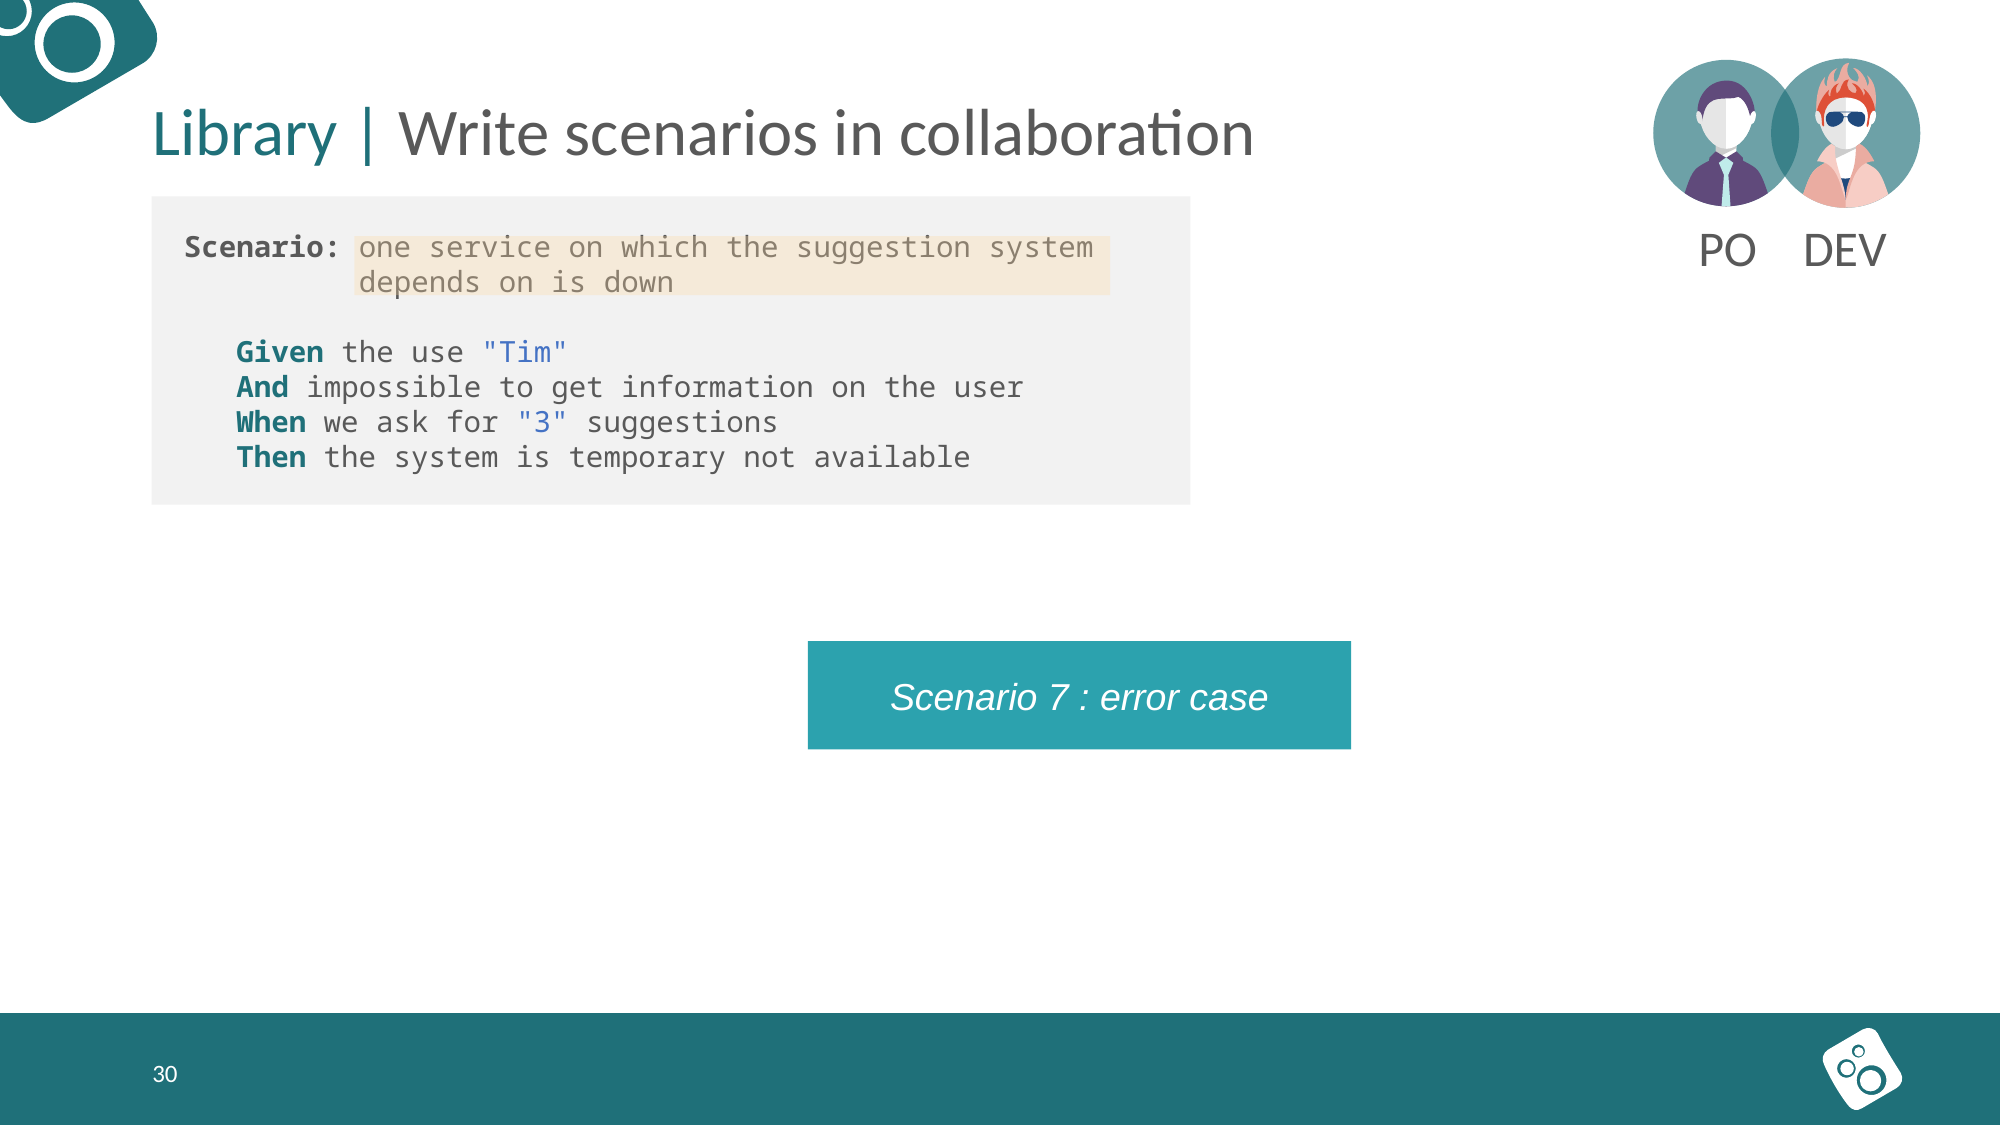

Library | Write scenarios in collaboration

 Scenario: one service on which the suggestion system
           depends on is down

    Given the use "Tim"
    And impossible to get information on the user
    When we ask for "3" suggestions
    Then the system is temporary not available
PO
DEV

Scenario 7 : error case
30